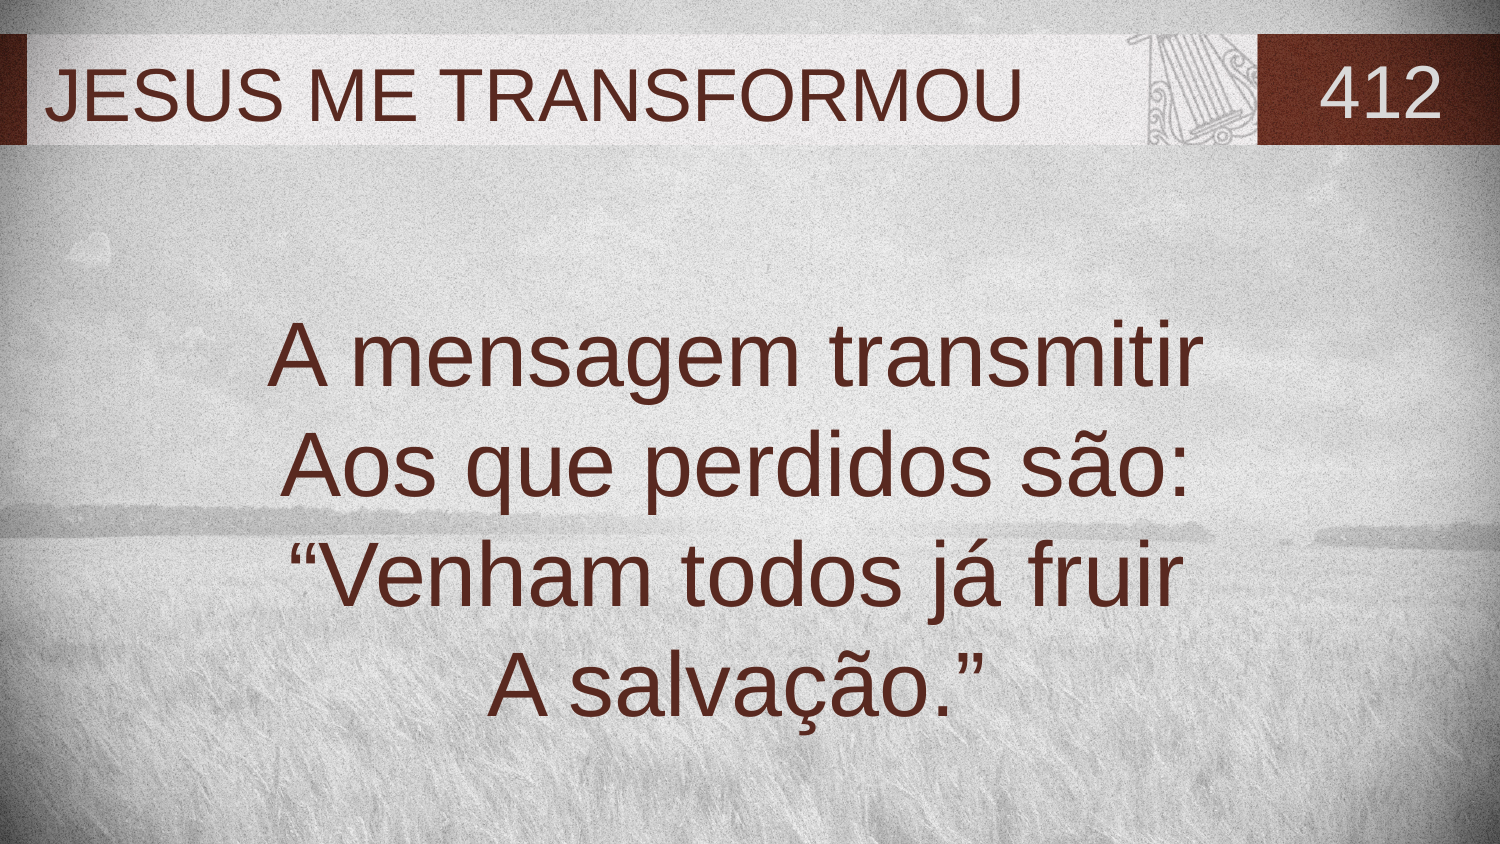

# JESUS ME TRANSFORMOU
412
A mensagem transmitir
Aos que perdidos são:
“Venham todos já fruir
A salvação.”